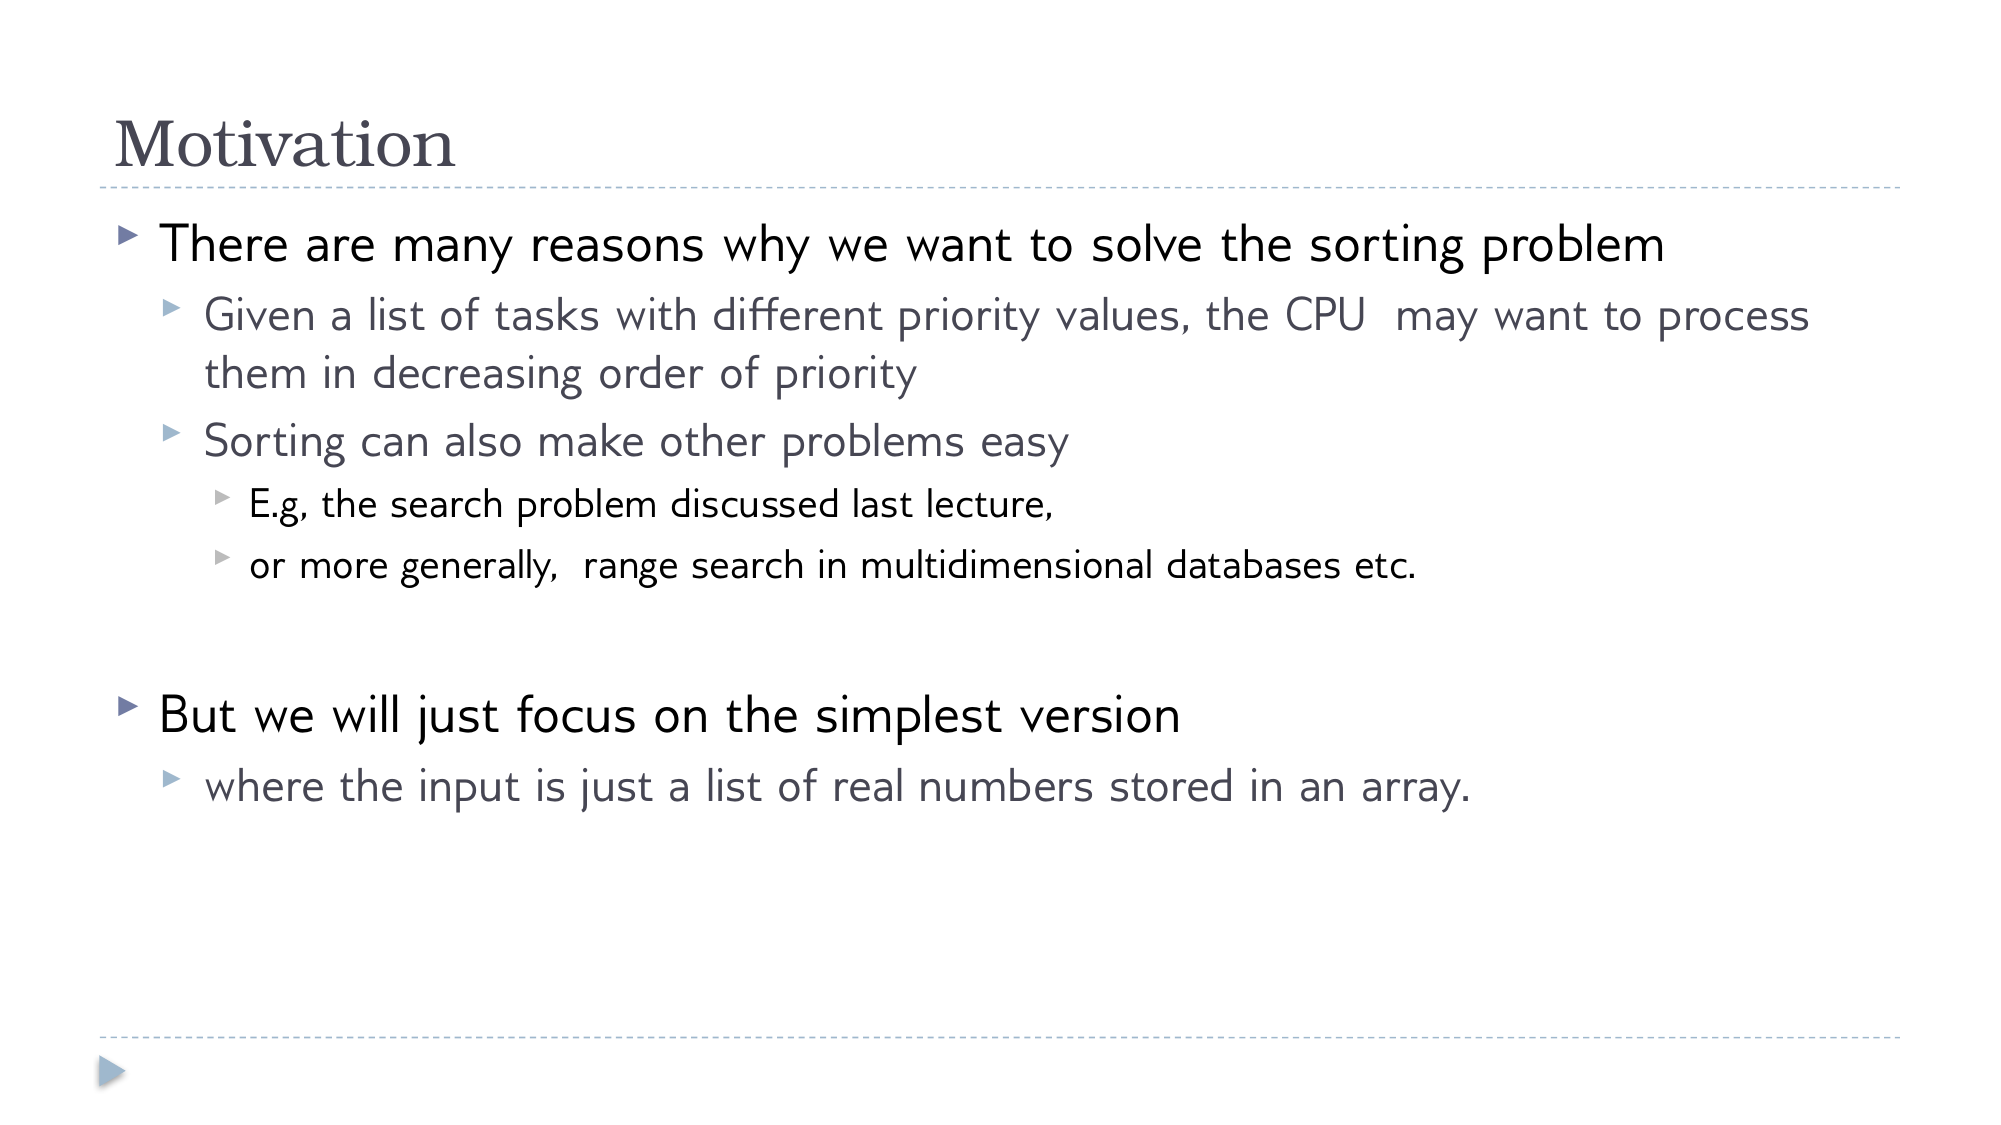

# Motivation
There are many reasons why we want to solve the sorting problem
Given a list of tasks with different priority values, the CPU  may want to process them in decreasing order of priority
Sorting can also make other problems easy
E.g, the search problem discussed last lecture,
or more generally,  range search in multidimensional databases etc.

But we will just focus on the simplest version
where the input is just a list of real numbers stored in an array.